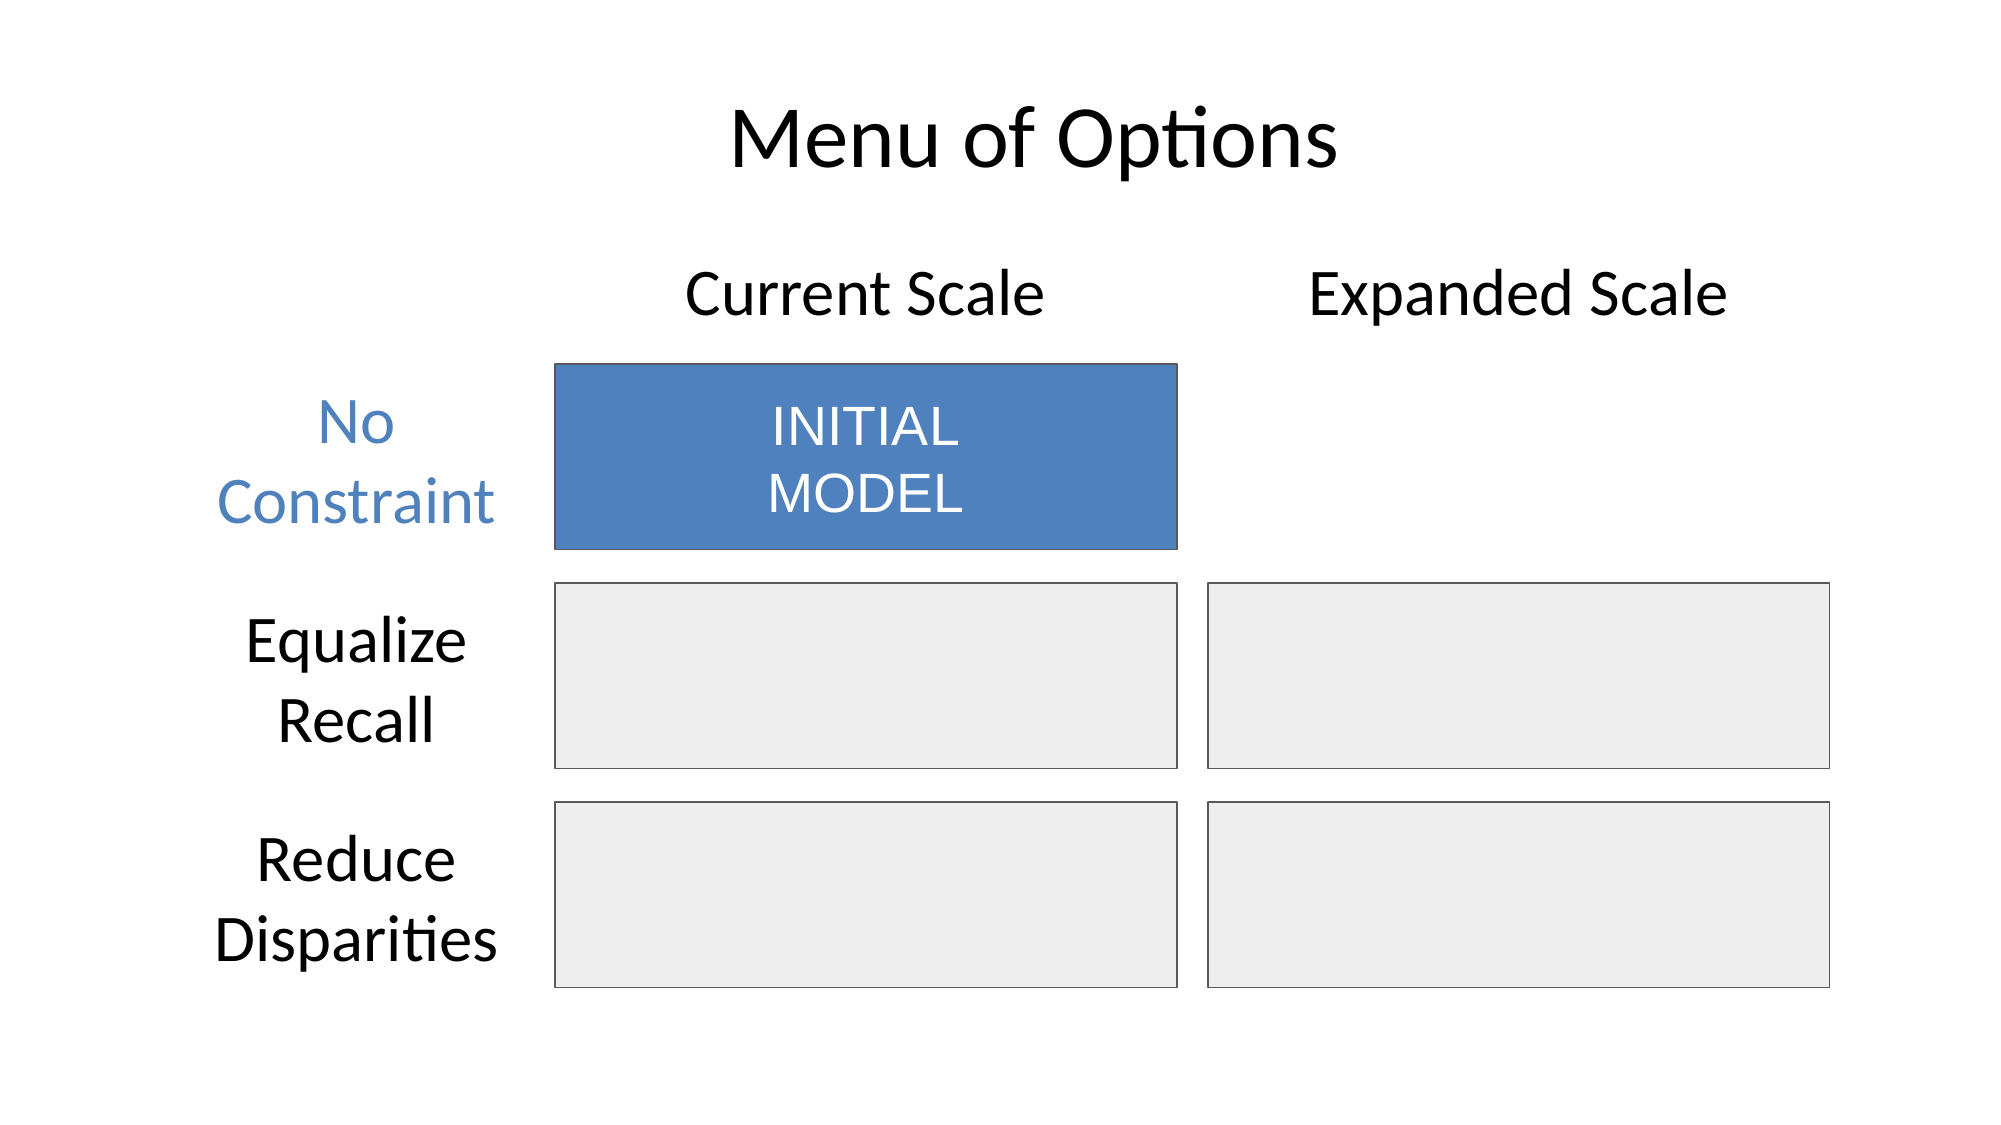

Menu of Options
Current Scale
Expanded Scale
No
Constraint
INITIAL
MODEL
Equalize
Recall

Reduce
Disparities